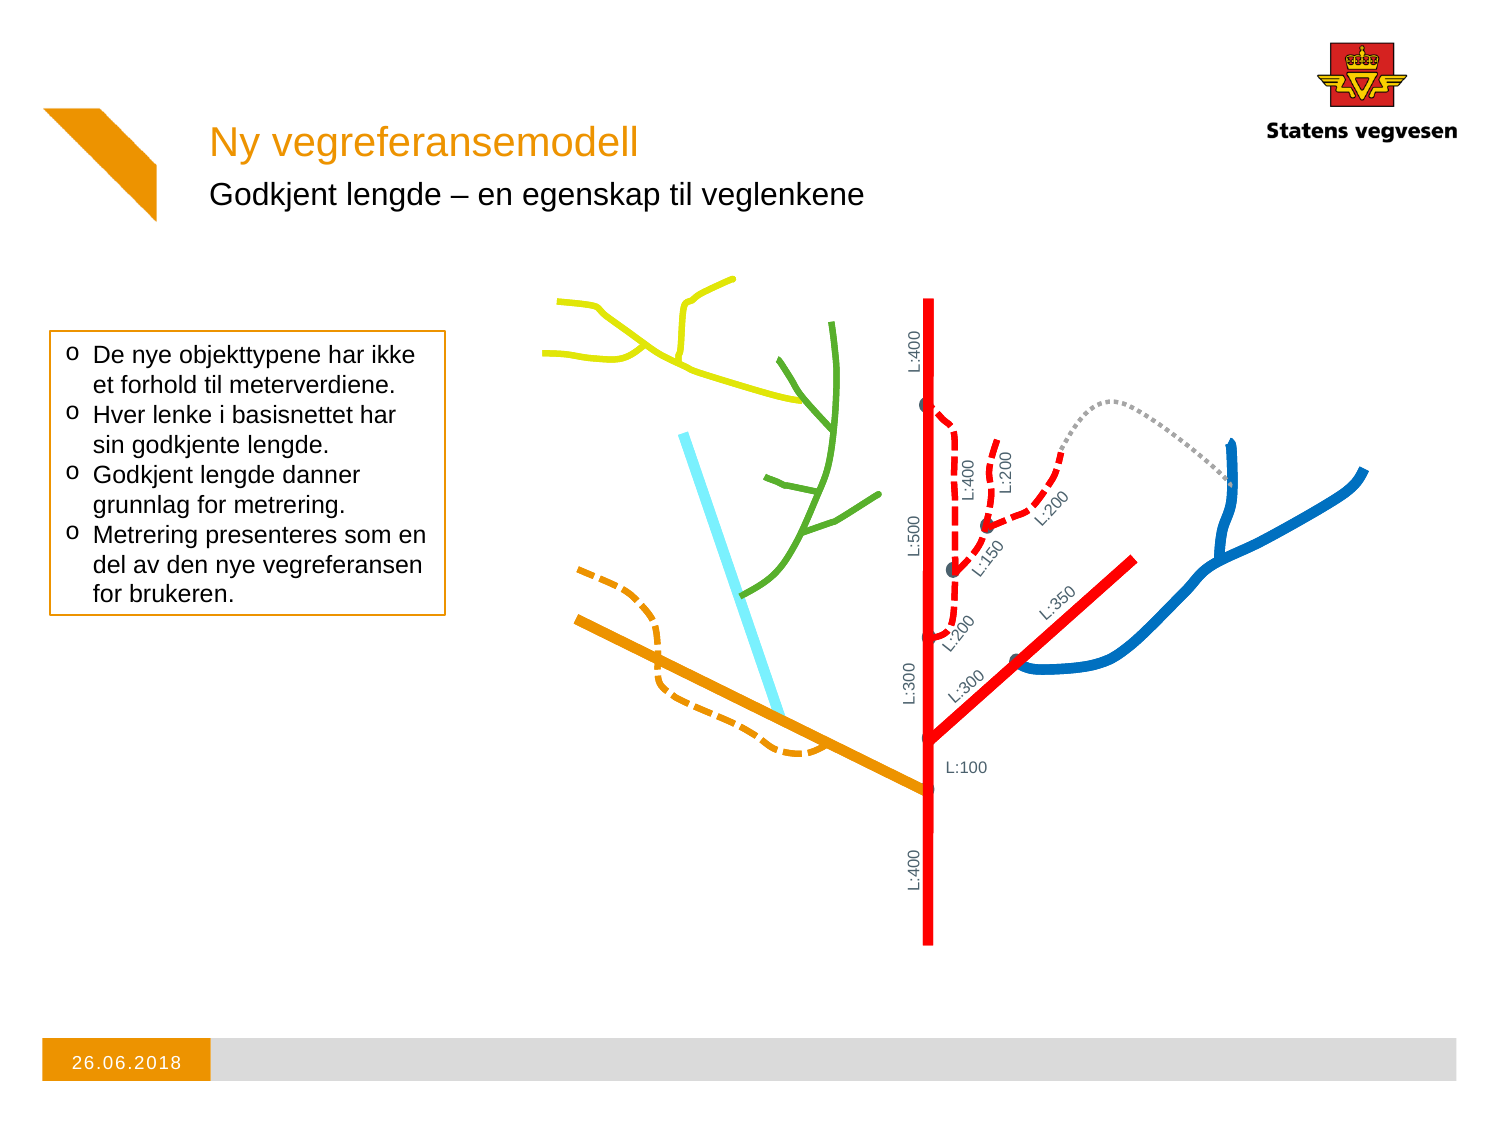

Ny vegreferansemodell
# Godkjent lengde – en egenskap til veglenkene

De nye objekttypene har ikke et forhold til meterverdiene.
Hver lenke i basisnettet har sin godkjente lengde.
Godkjent lengde danner grunnlag for metrering.
Metrering presenteres som en del av den nye vegreferansen for brukeren.
L:400

L:200
L:400
L:200
L:500

L:150

L:350
L:200

L:300
L:300

L:100

L:400
26.06.2018